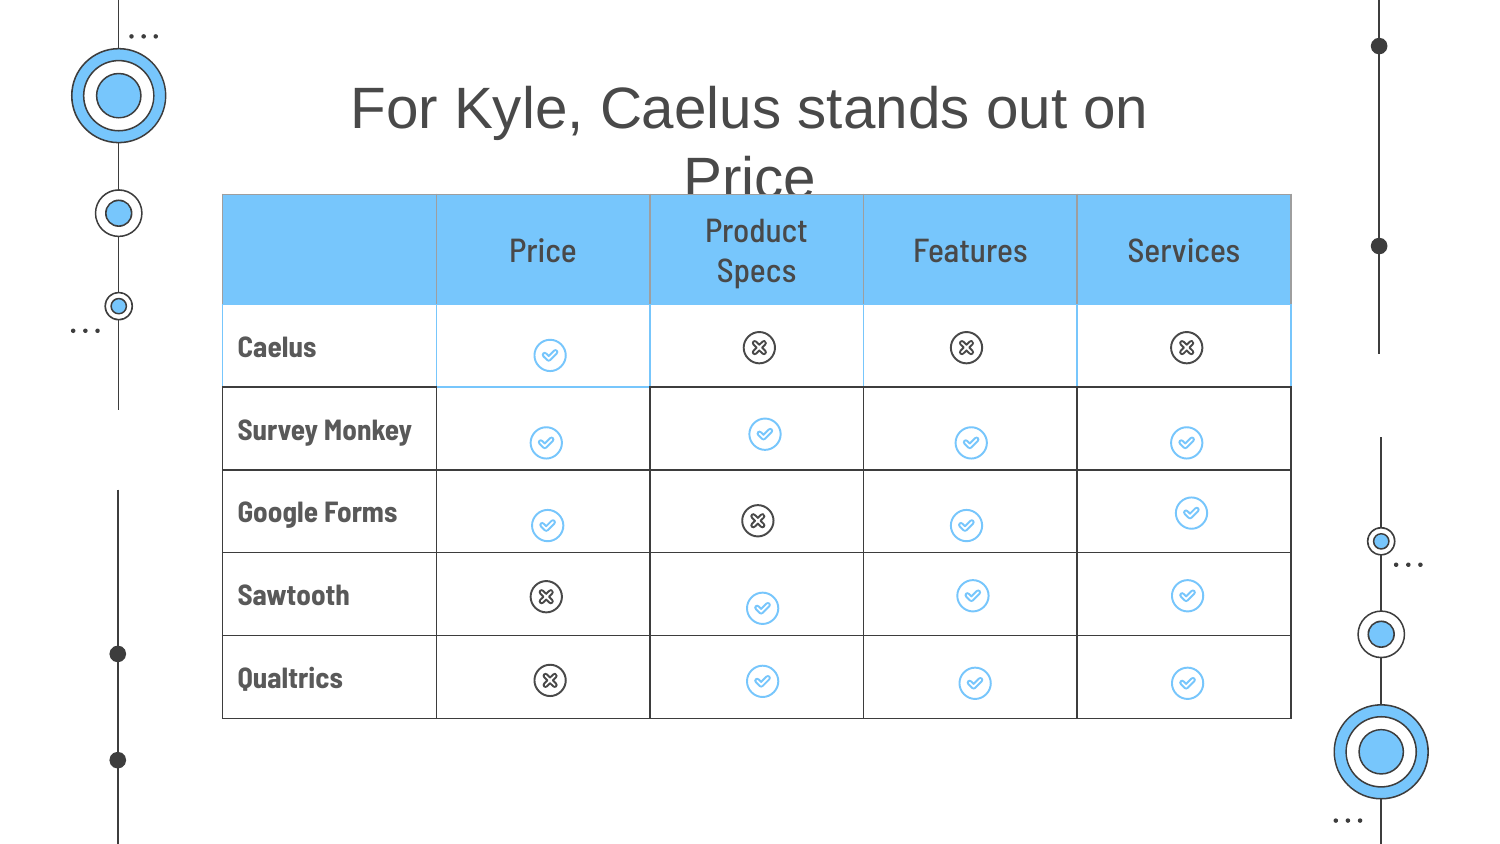

# For Kyle, Caelus stands out on Price
|  | Price | Product Specs | Features | Services |
| --- | --- | --- | --- | --- |
| Caelus |  |  |  |  |
| Survey Monkey |  |  |  |  |
| Google Forms |  |  |  |  |
| Sawtooth |  |  |  |  |
| Qualtrics |  |  |  |  |